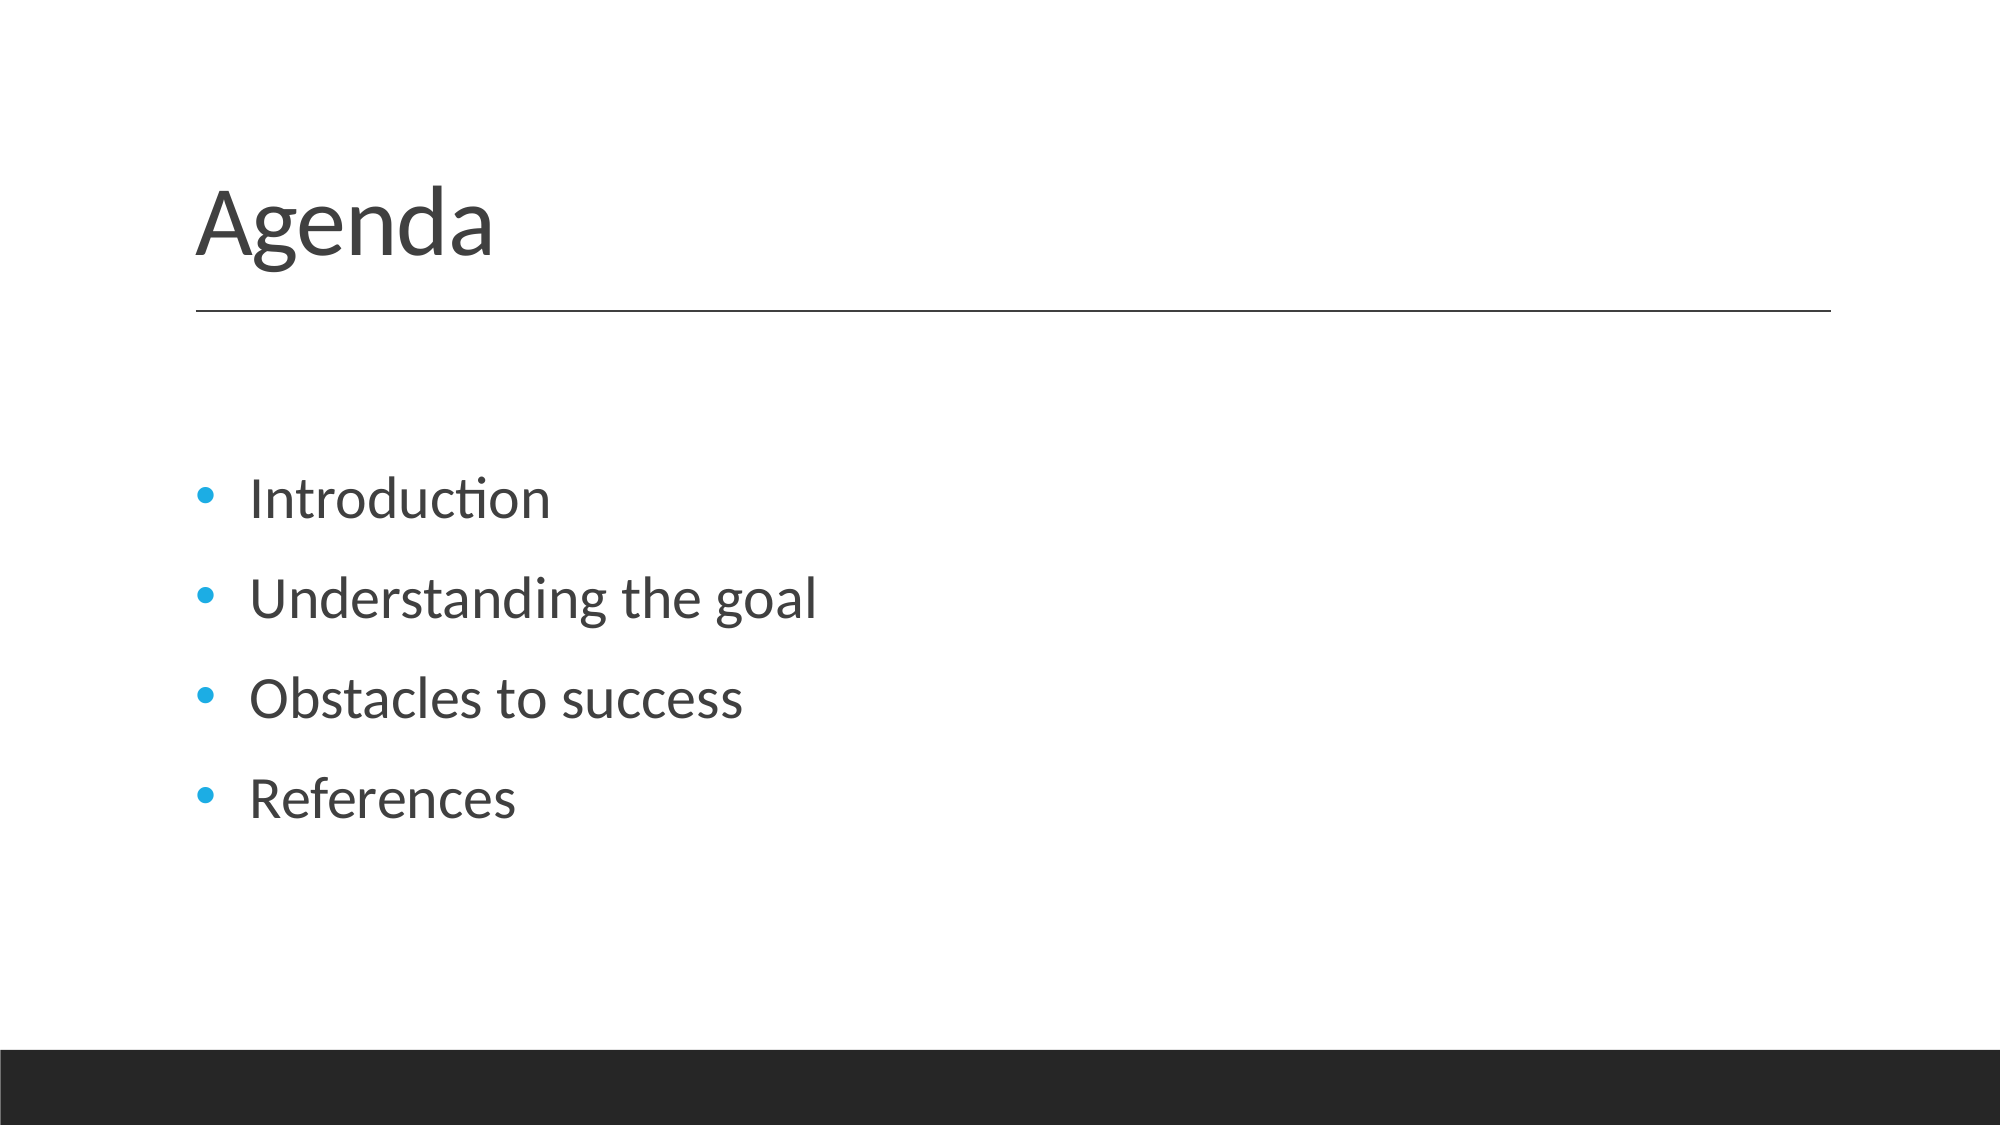

# Agenda
Introduction
Understanding the goal
Obstacles to success
References